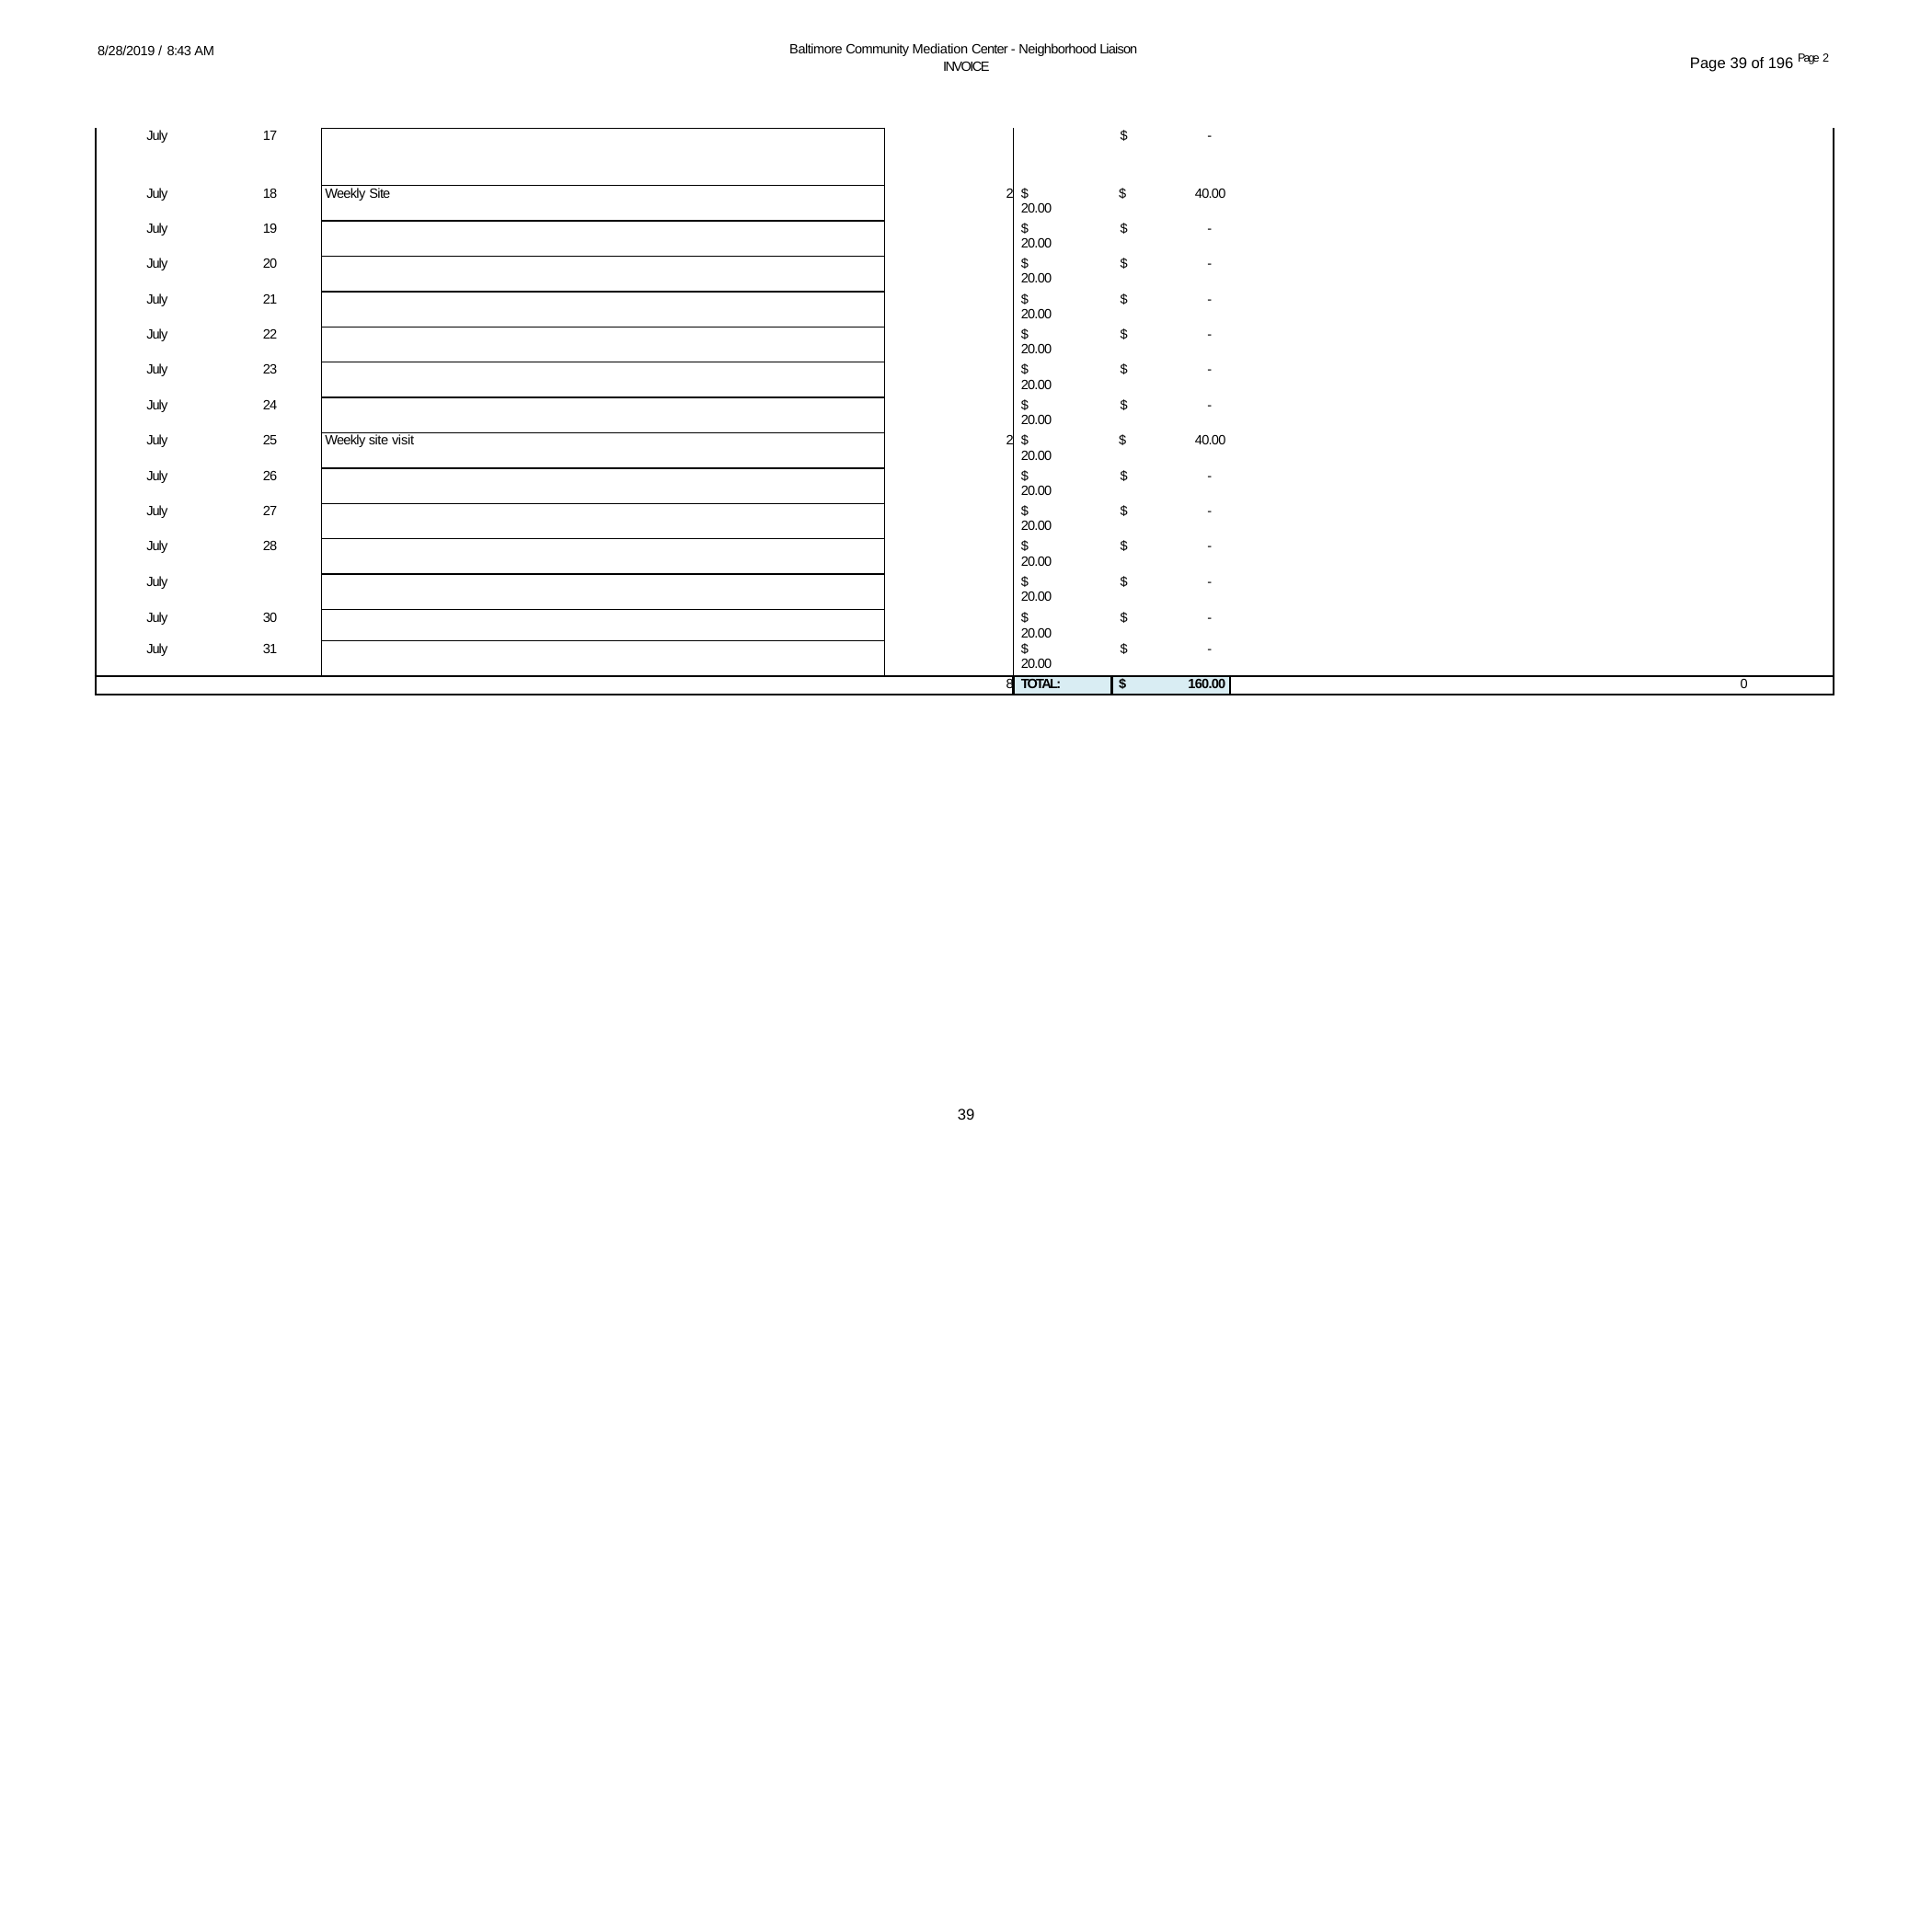

Baltimore Community Mediation Center - Neighborhood Liaison  INVOICE
8/28/2019 / 8:43 AM
Page 39 of 196 Page 2
| July | 17 |  |  |  | $ - |  |
| --- | --- | --- | --- | --- | --- | --- |
| July | 18 | Weekly Site | 2 | $ 20.00 | $ 40.00 |  |
| July | 19 |  |  | $ 20.00 | $ - |  |
| July | 20 |  |  | $ 20.00 | $ - |  |
| July | 21 |  |  | $ 20.00 | $ - |  |
| July | 22 |  |  | $ 20.00 | $ - |  |
| July | 23 |  |  | $ 20.00 | $ - |  |
| July | 24 |  |  | $ 20.00 | $ - |  |
| July | 25 | Weekly site visit | 2 | $ 20.00 | $ 40.00 |  |
| July | 26 |  |  | $ 20.00 | $ - |  |
| July | 27 |  |  | $ 20.00 | $ - |  |
| July | 28 |  |  | $ 20.00 | $ - |  |
| July |  |  |  | $ 20.00 | $ - |  |
| July | 30 |  |  | $ 20.00 | $ - |  |
| July | 31 |  |  | $ 20.00 | $ - |  |
| 8 |  |  |  | TOTAL: | $ 160.00 | 0 |
39